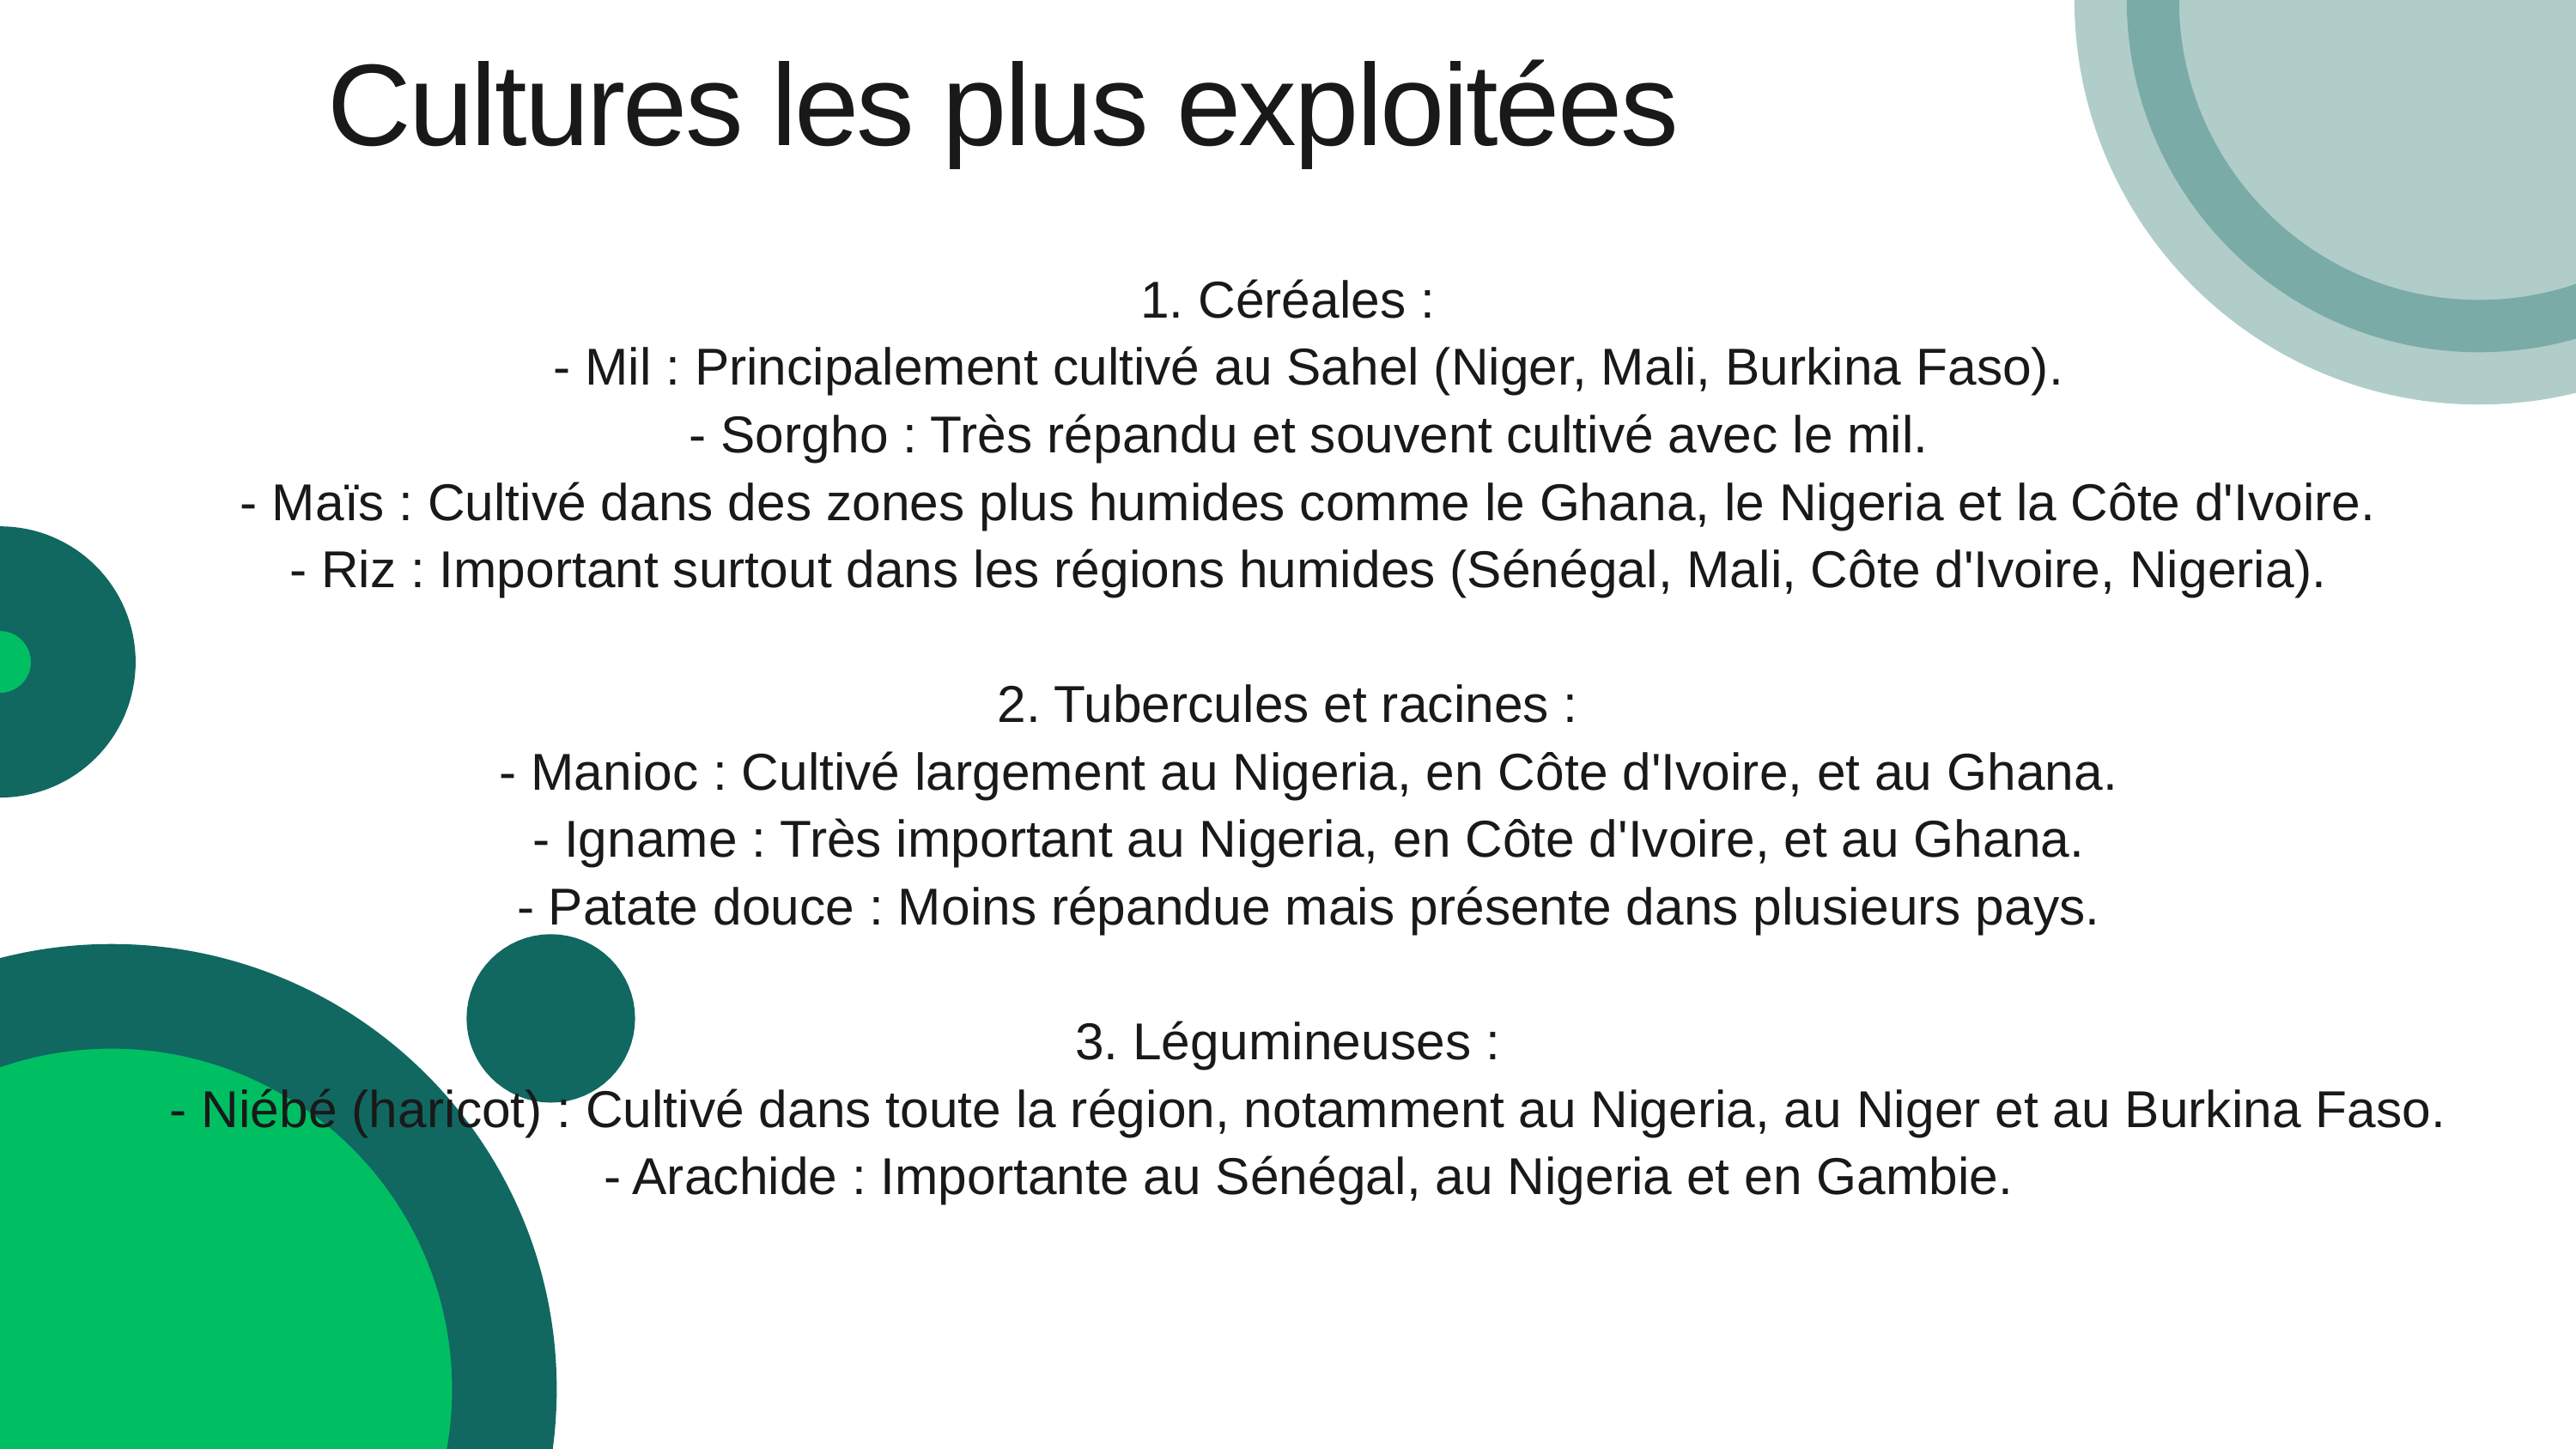

Cultures les plus exploitées
1. Céréales :
   - Mil : Principalement cultivé au Sahel (Niger, Mali, Burkina Faso).
   - Sorgho : Très répandu et souvent cultivé avec le mil.
   - Maïs : Cultivé dans des zones plus humides comme le Ghana, le Nigeria et la Côte d'Ivoire.
   - Riz : Important surtout dans les régions humides (Sénégal, Mali, Côte d'Ivoire, Nigeria).

2. Tubercules et racines :
   - Manioc : Cultivé largement au Nigeria, en Côte d'Ivoire, et au Ghana.
   - Igname : Très important au Nigeria, en Côte d'Ivoire, et au Ghana.
   - Patate douce : Moins répandue mais présente dans plusieurs pays.

3. Légumineuses :
   - Niébé (haricot) : Cultivé dans toute la région, notamment au Nigeria, au Niger et au Burkina Faso.
   - Arachide : Importante au Sénégal, au Nigeria et en Gambie.